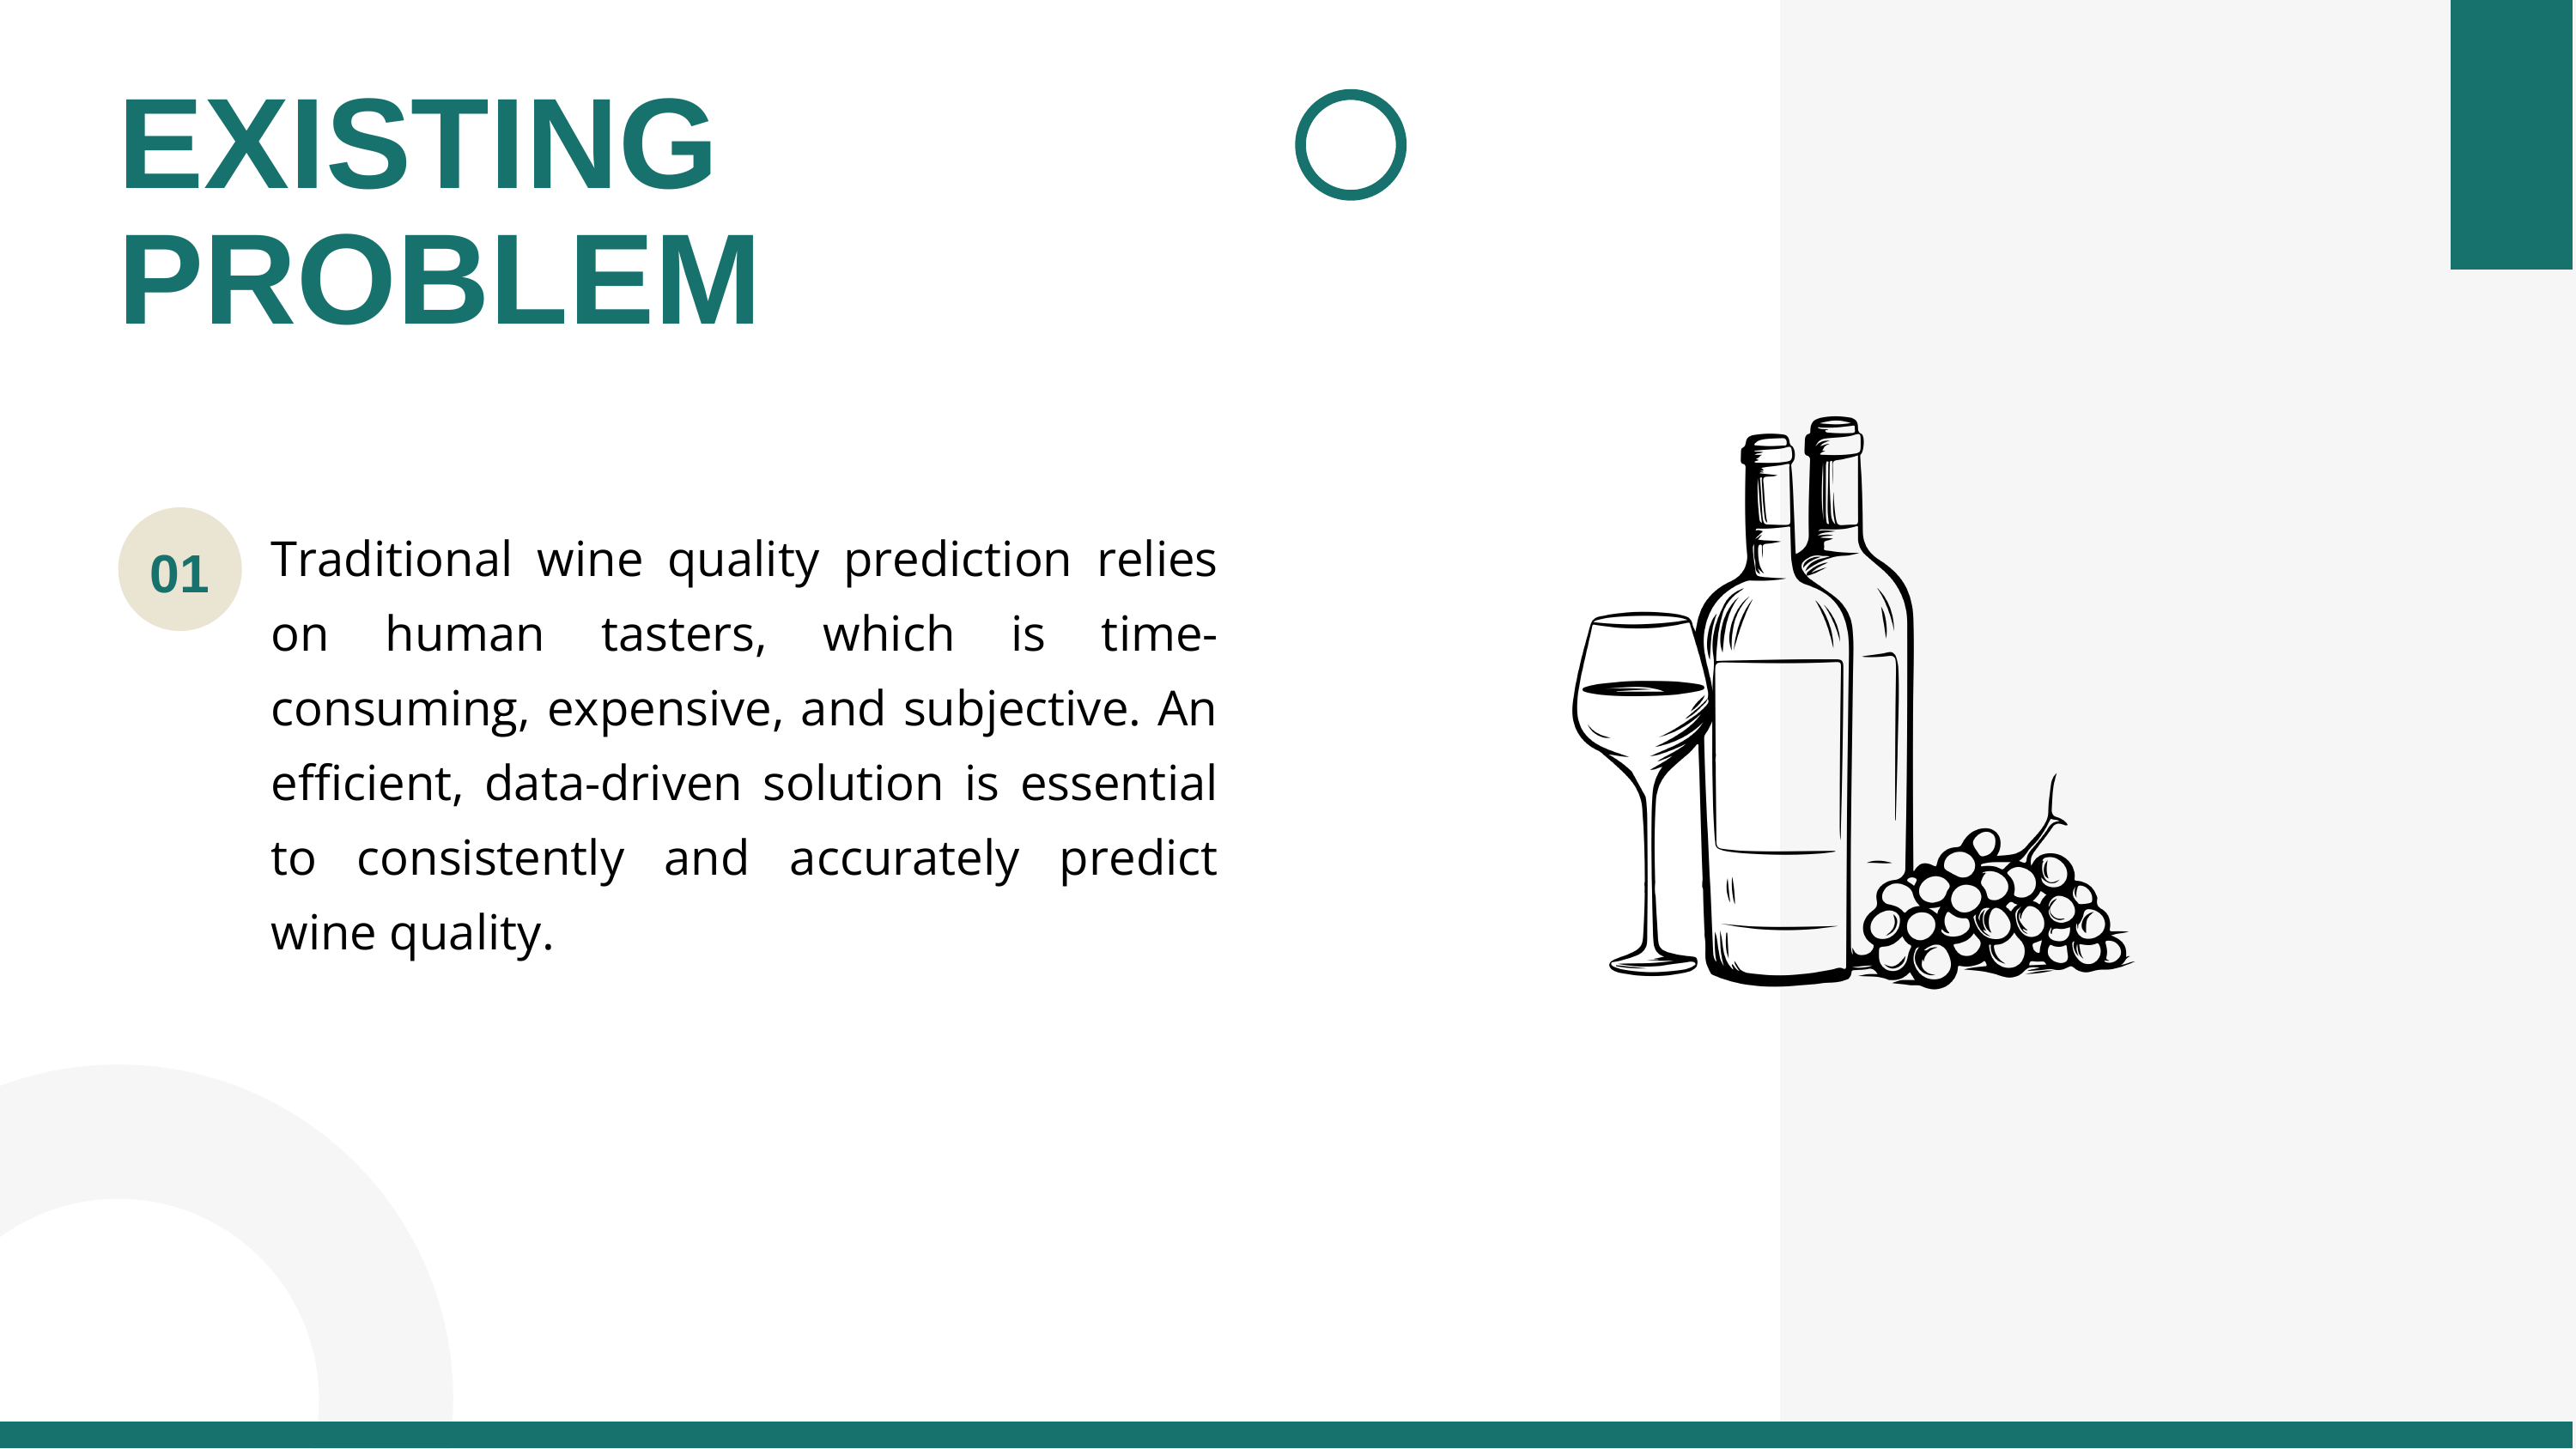

EXISTING PROBLEM

01
Traditional wine quality prediction relies on human tasters, which is time-consuming, expensive, and subjective. An efficient, data-driven solution is essential to consistently and accurately predict wine quality.